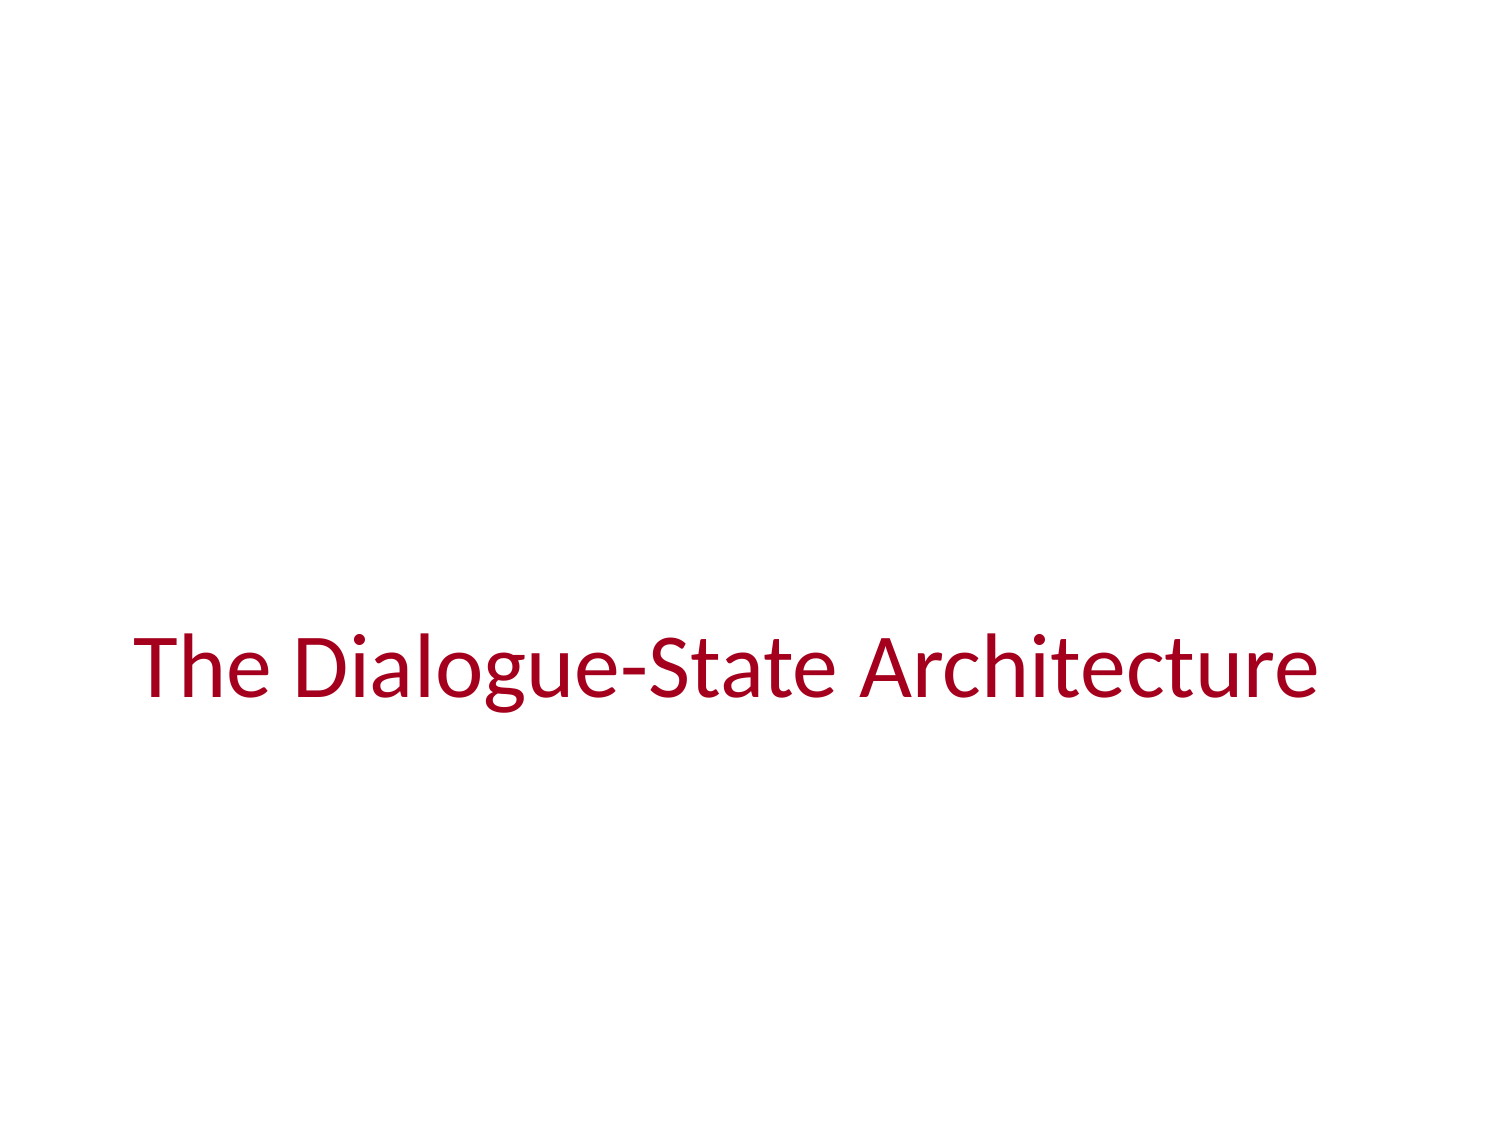

The Dialogue-State Architecture
# Chatbots and Dialogue Systems